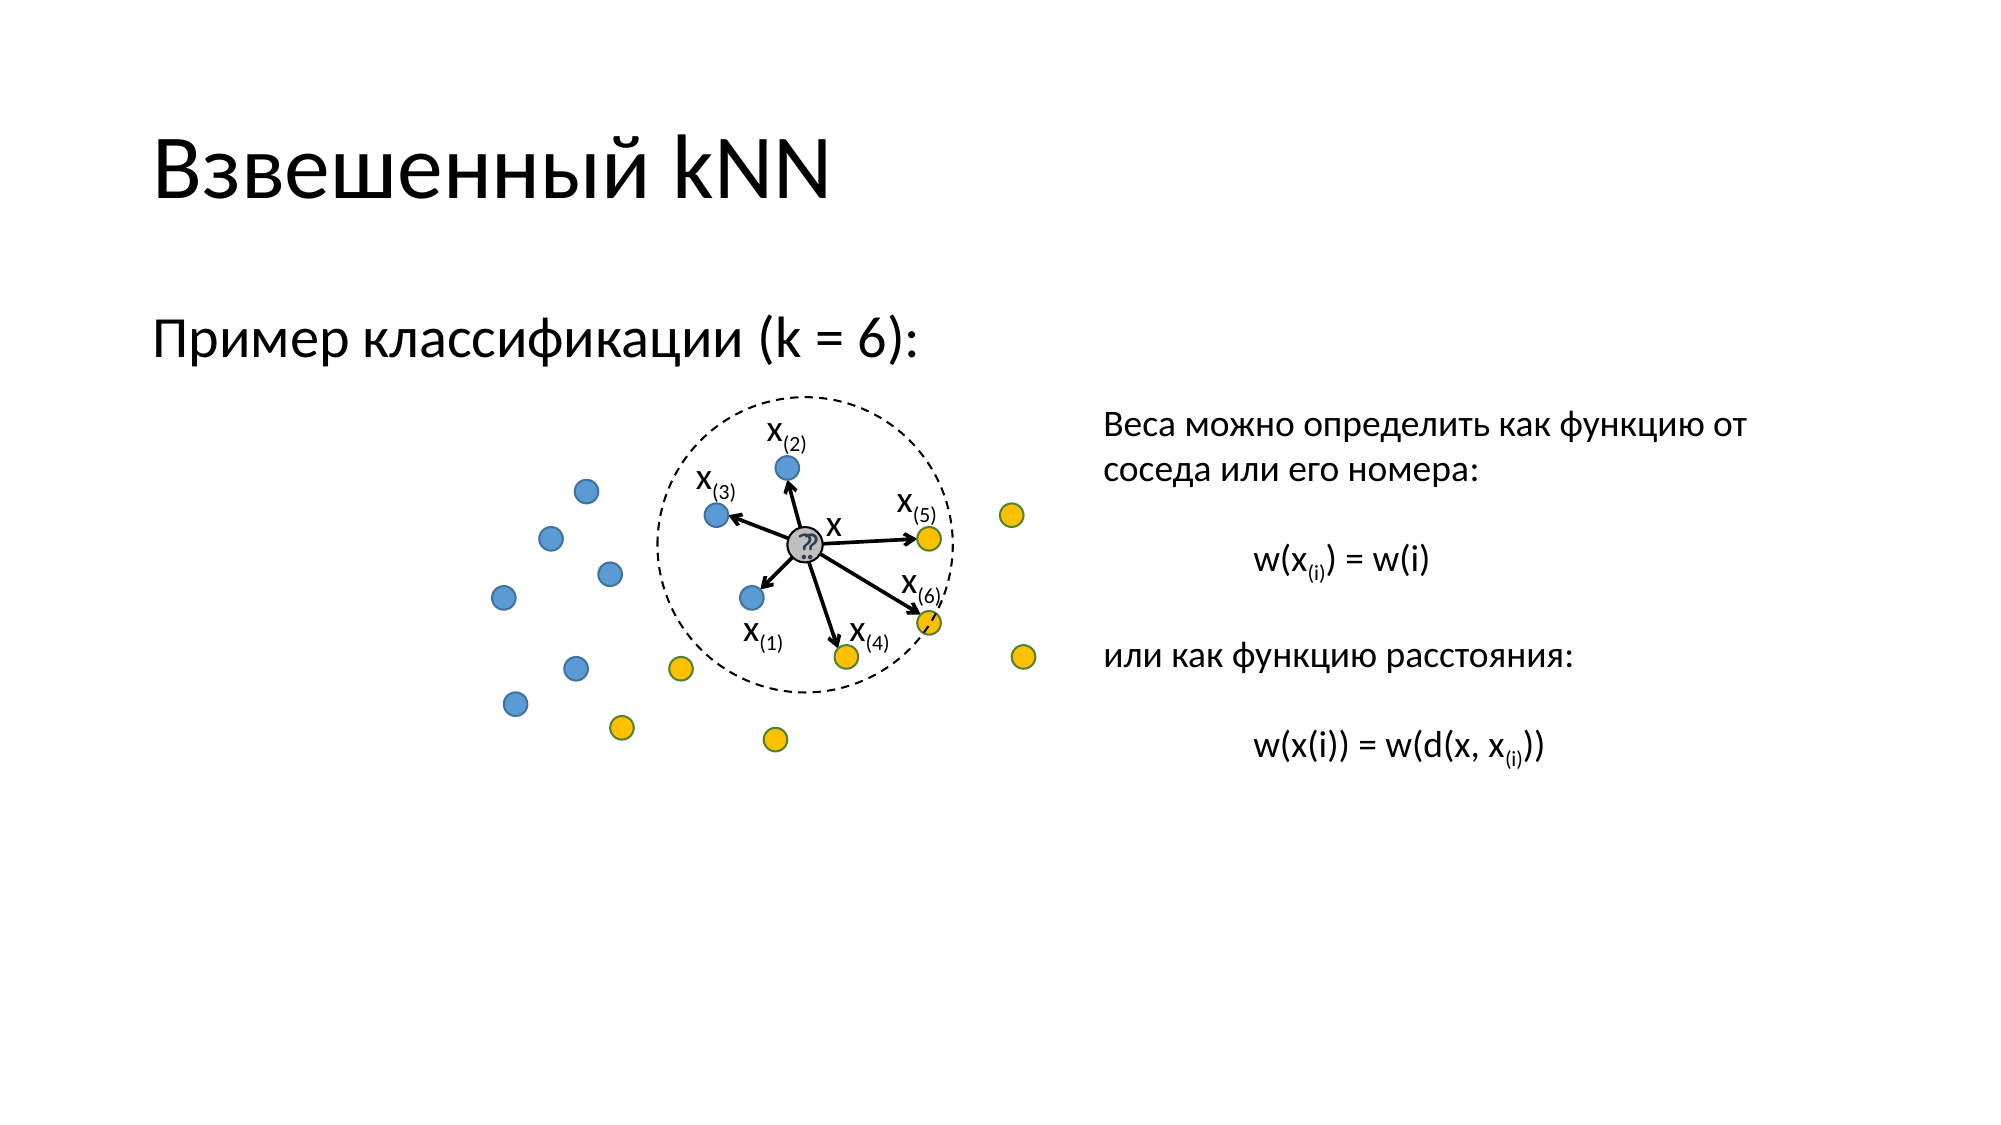

# Взвешенный kNN
Пример классификации (k = 6):
Веса можно определить как функцию от соседа или его номера:

	w(x(i)) = w(i)

или как функцию расстояния:

	w(x(i)) = w(d(x, x(i)))
?
x(2)
x(3)

x(5)

x

?

x(6)

x(1)
x(4)